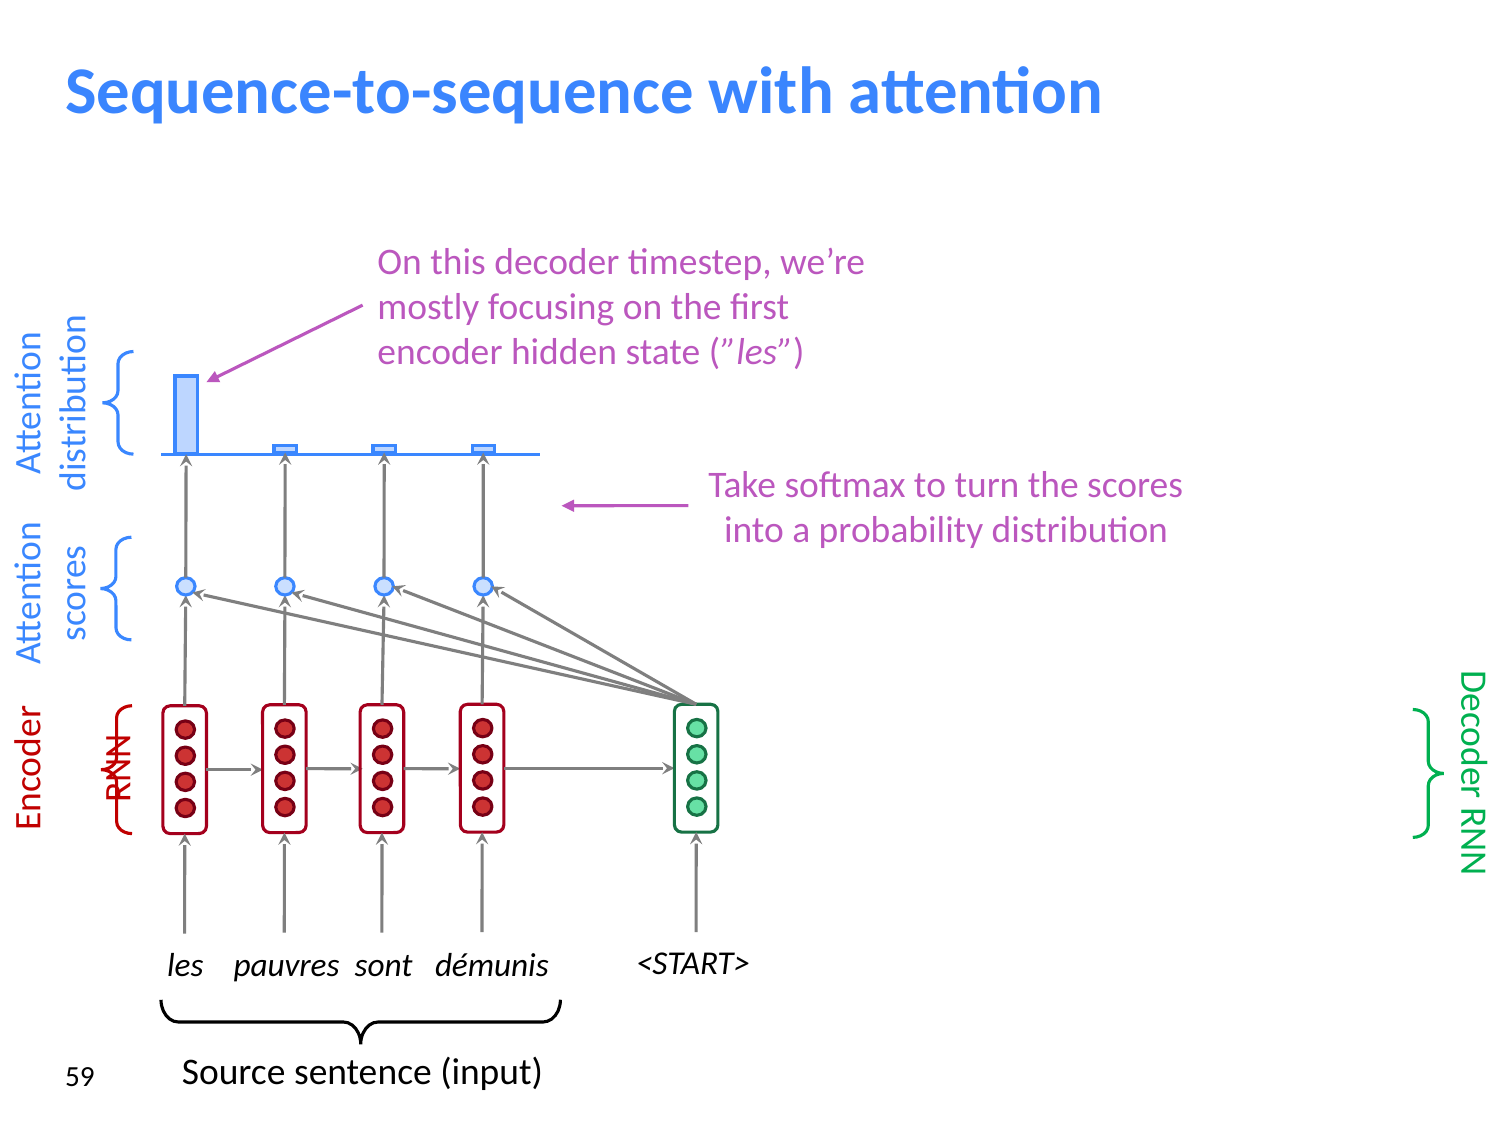

# Sequence-to-sequence with attention
On this decoder timestep, we’re mostly focusing on the first encoder hidden state (”les”)
Attention distribution

Take softmax to turn the scores into a probability distribution

Attention scores

Encoder
RNN
Decoder RNN

<START>
les    pauvres  sont   démunis
Source sentence (input)
59